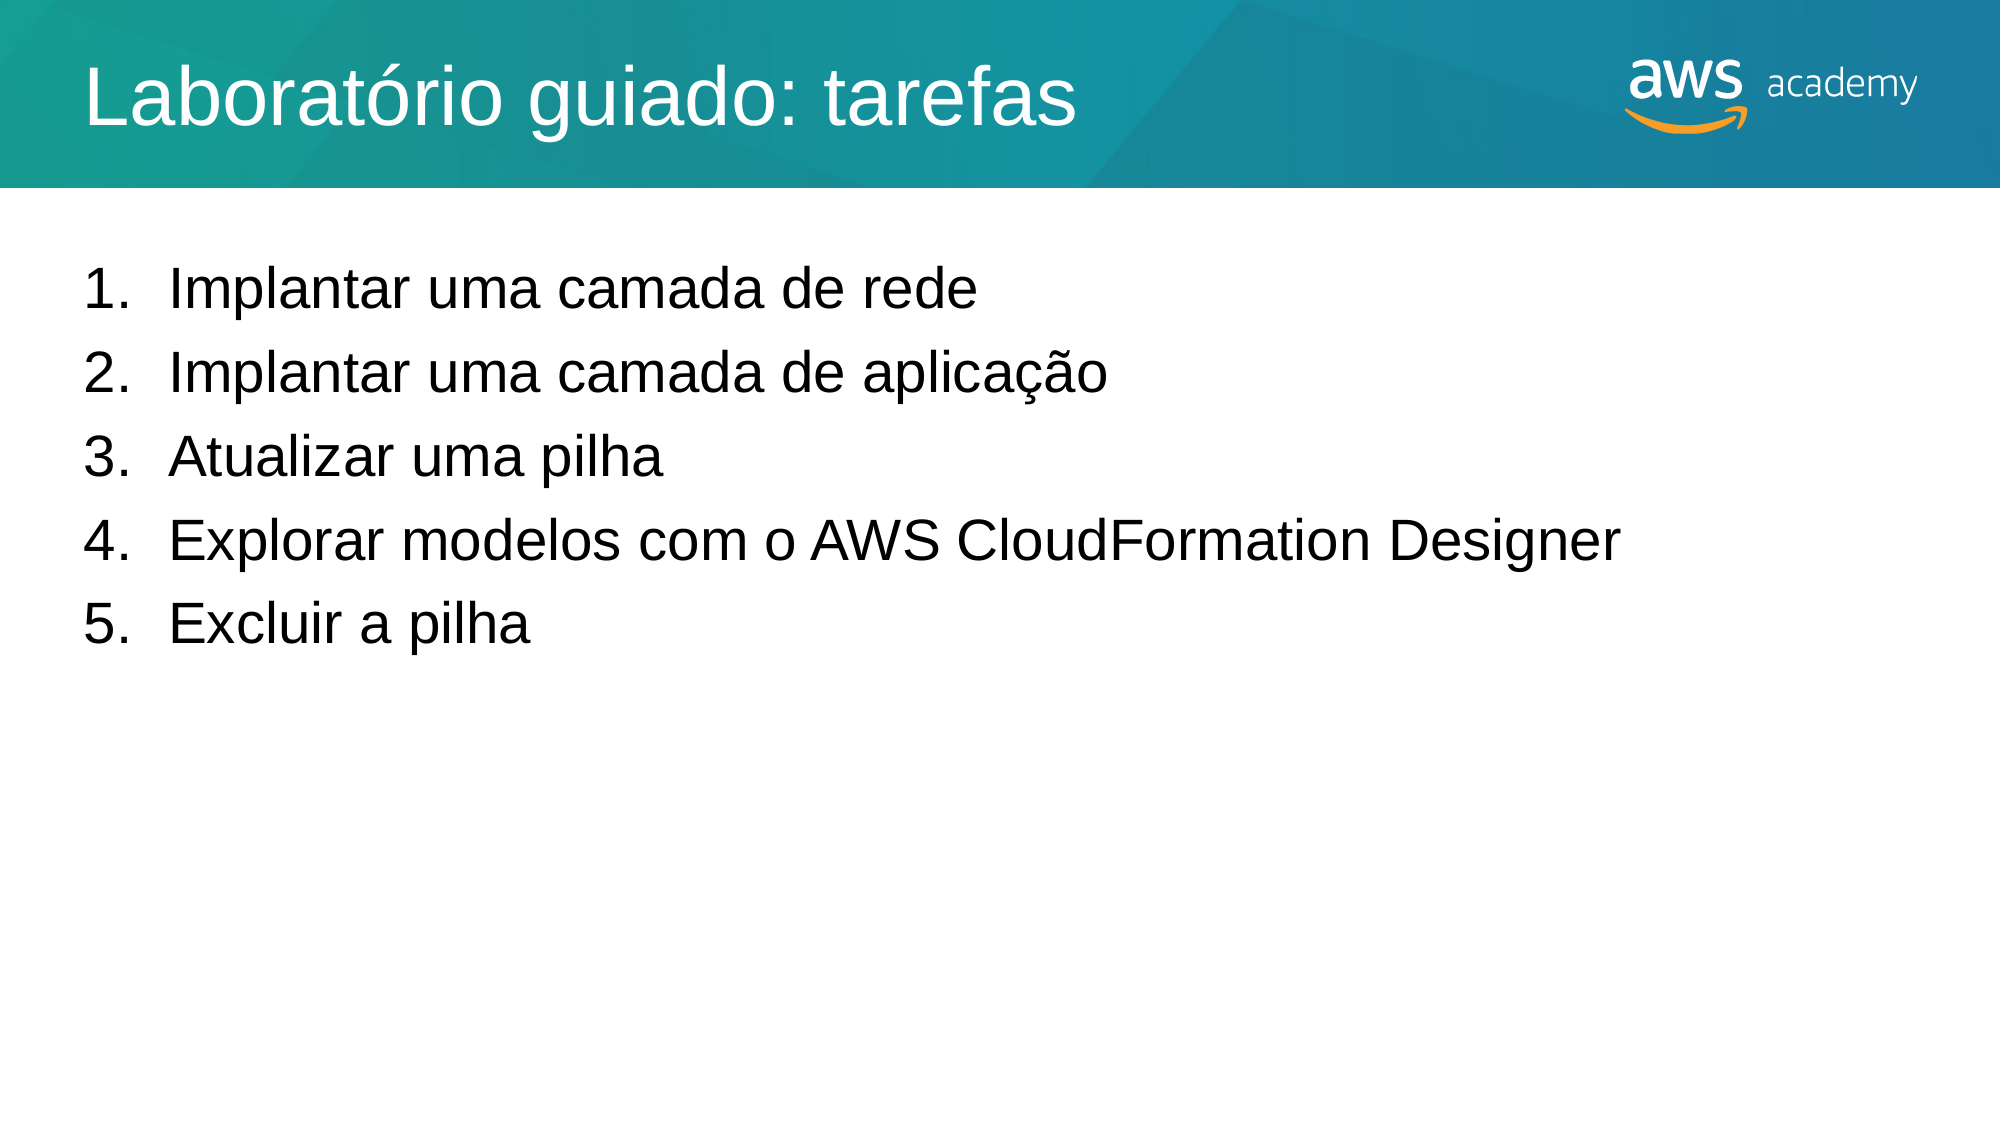

# Laboratório guiado: tarefas
Implantar uma camada de rede
Implantar uma camada de aplicação
Atualizar uma pilha
Explorar modelos com o AWS CloudFormation Designer
Excluir a pilha